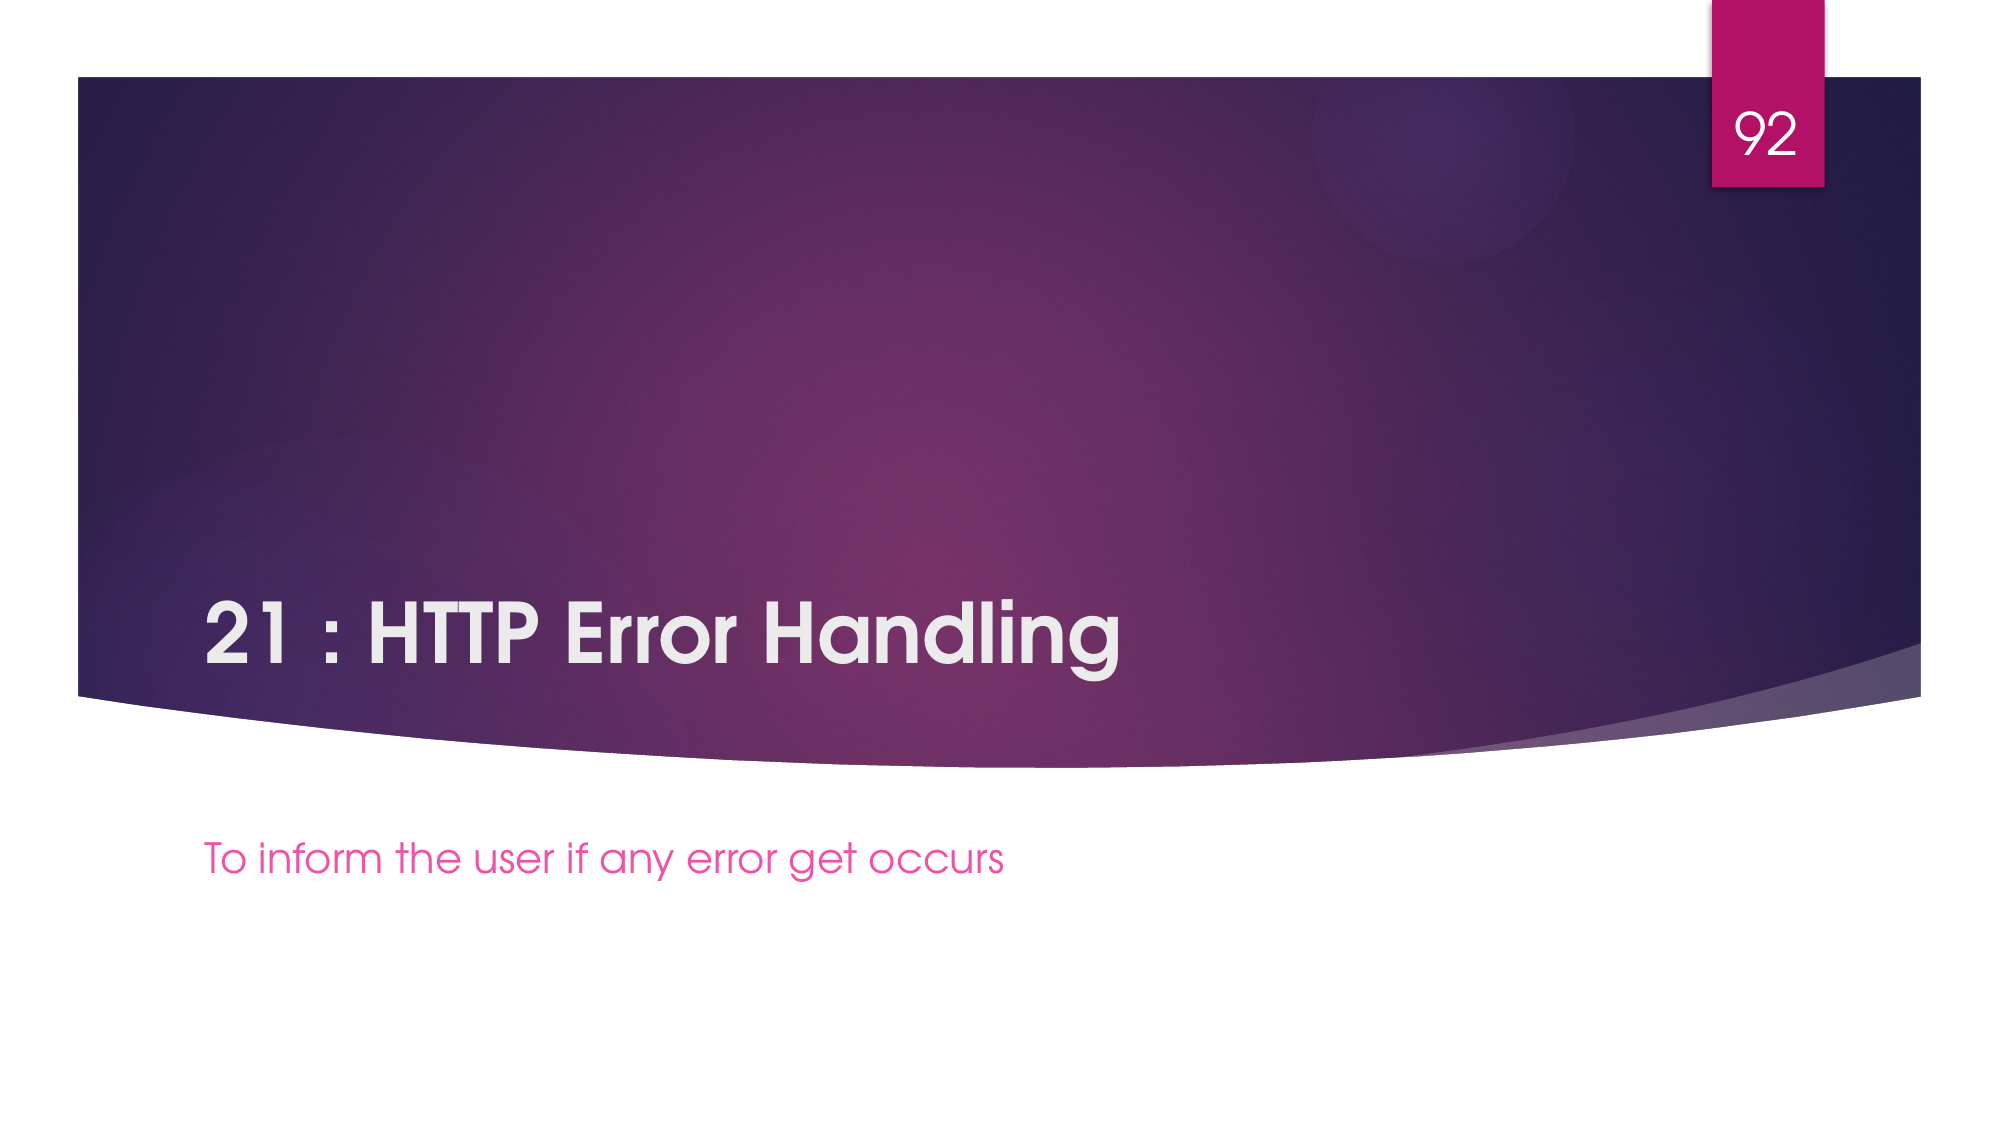

92
# 21 : HTTP Error Handling
To inform the user if any error get occurs